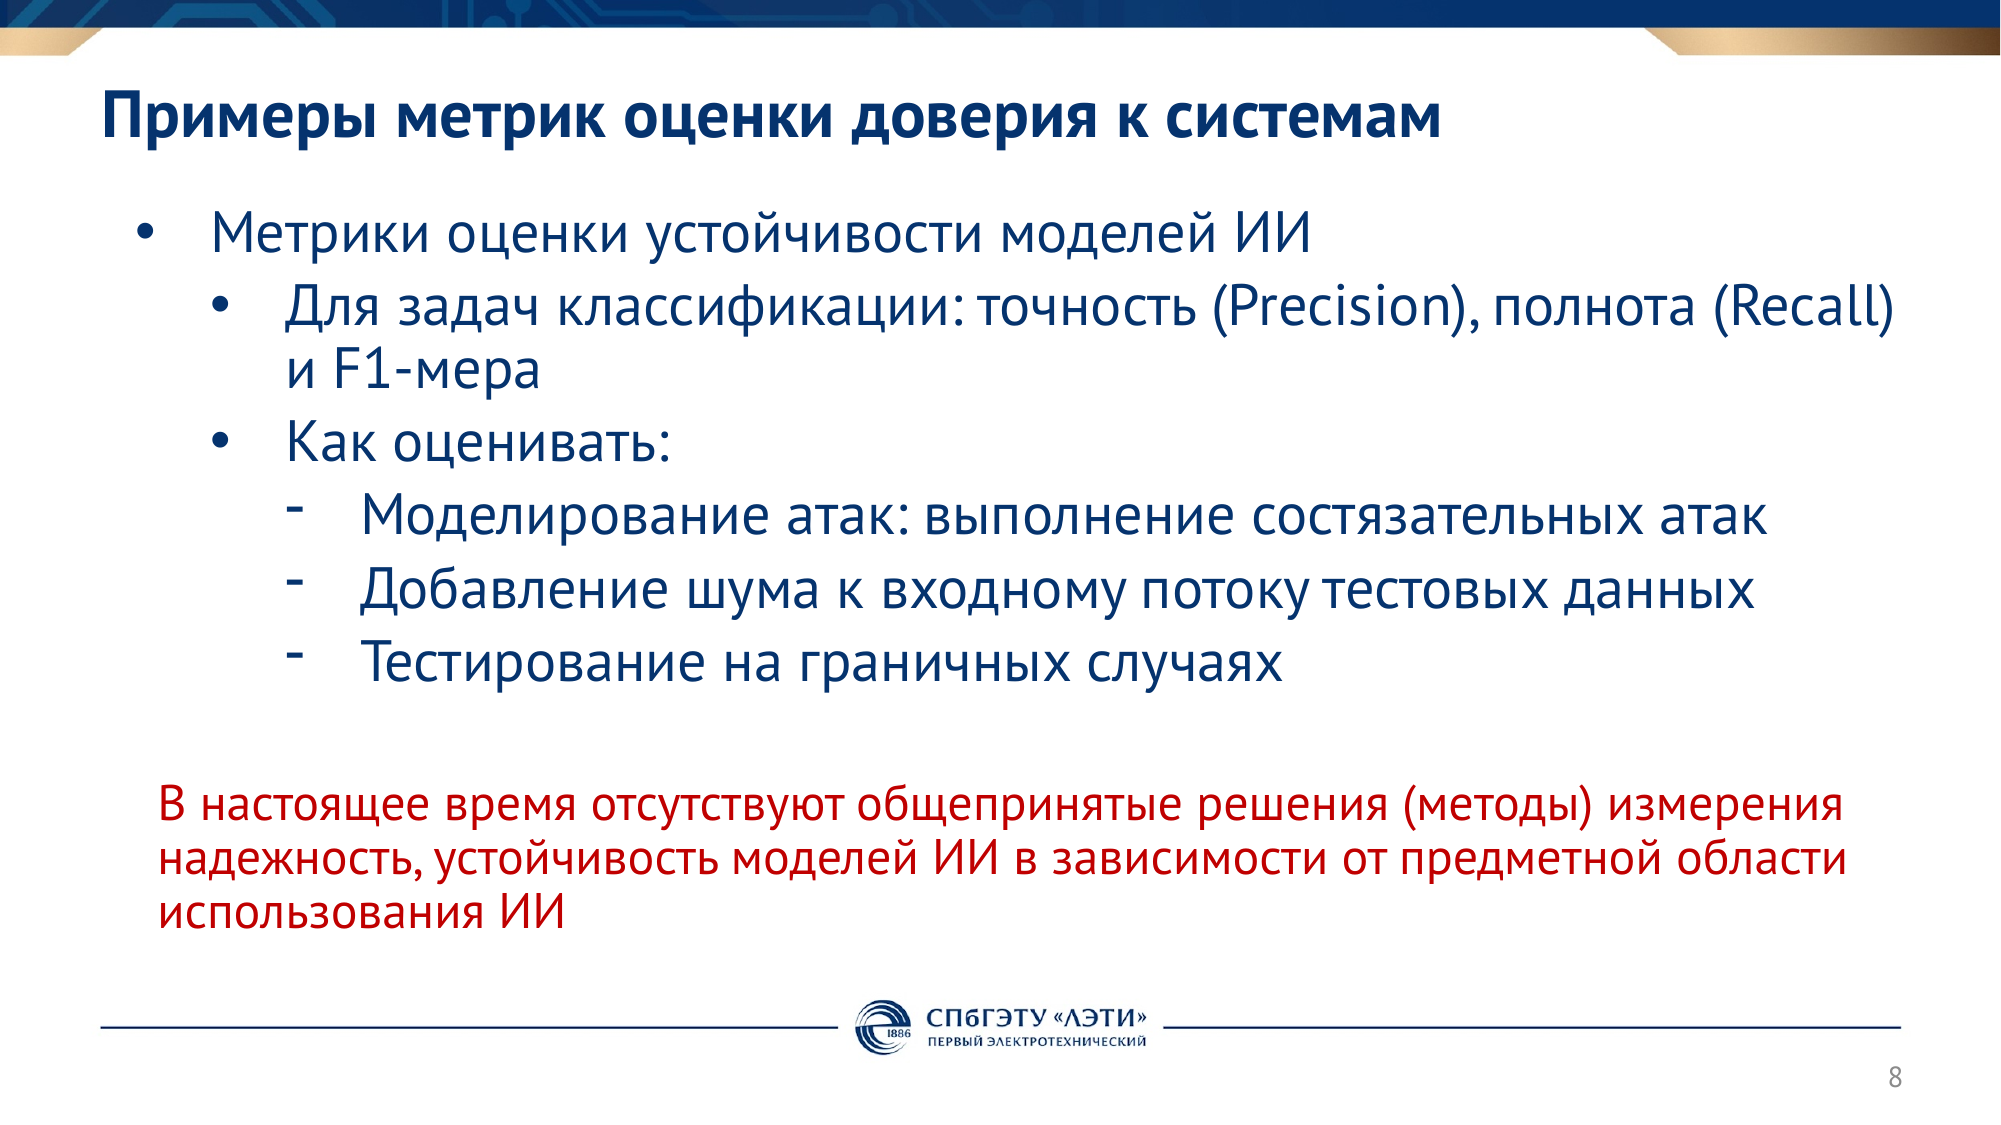

# Примеры метрик оценки доверия к системам
Метрики оценки устойчивости моделей ИИ
Для задач классификации: точность (Precision), полнота (Recall) и F1-мера
Как оценивать:
Моделирование атак: выполнение состязательных атак
Добавление шума к входному потоку тестовых данных
Тестирование на граничных случаях

В настоящее время отсутствуют общепринятые решения (методы) измерения надежность, устойчивость моделей ИИ в зависимости от предметной области использования ИИ
8